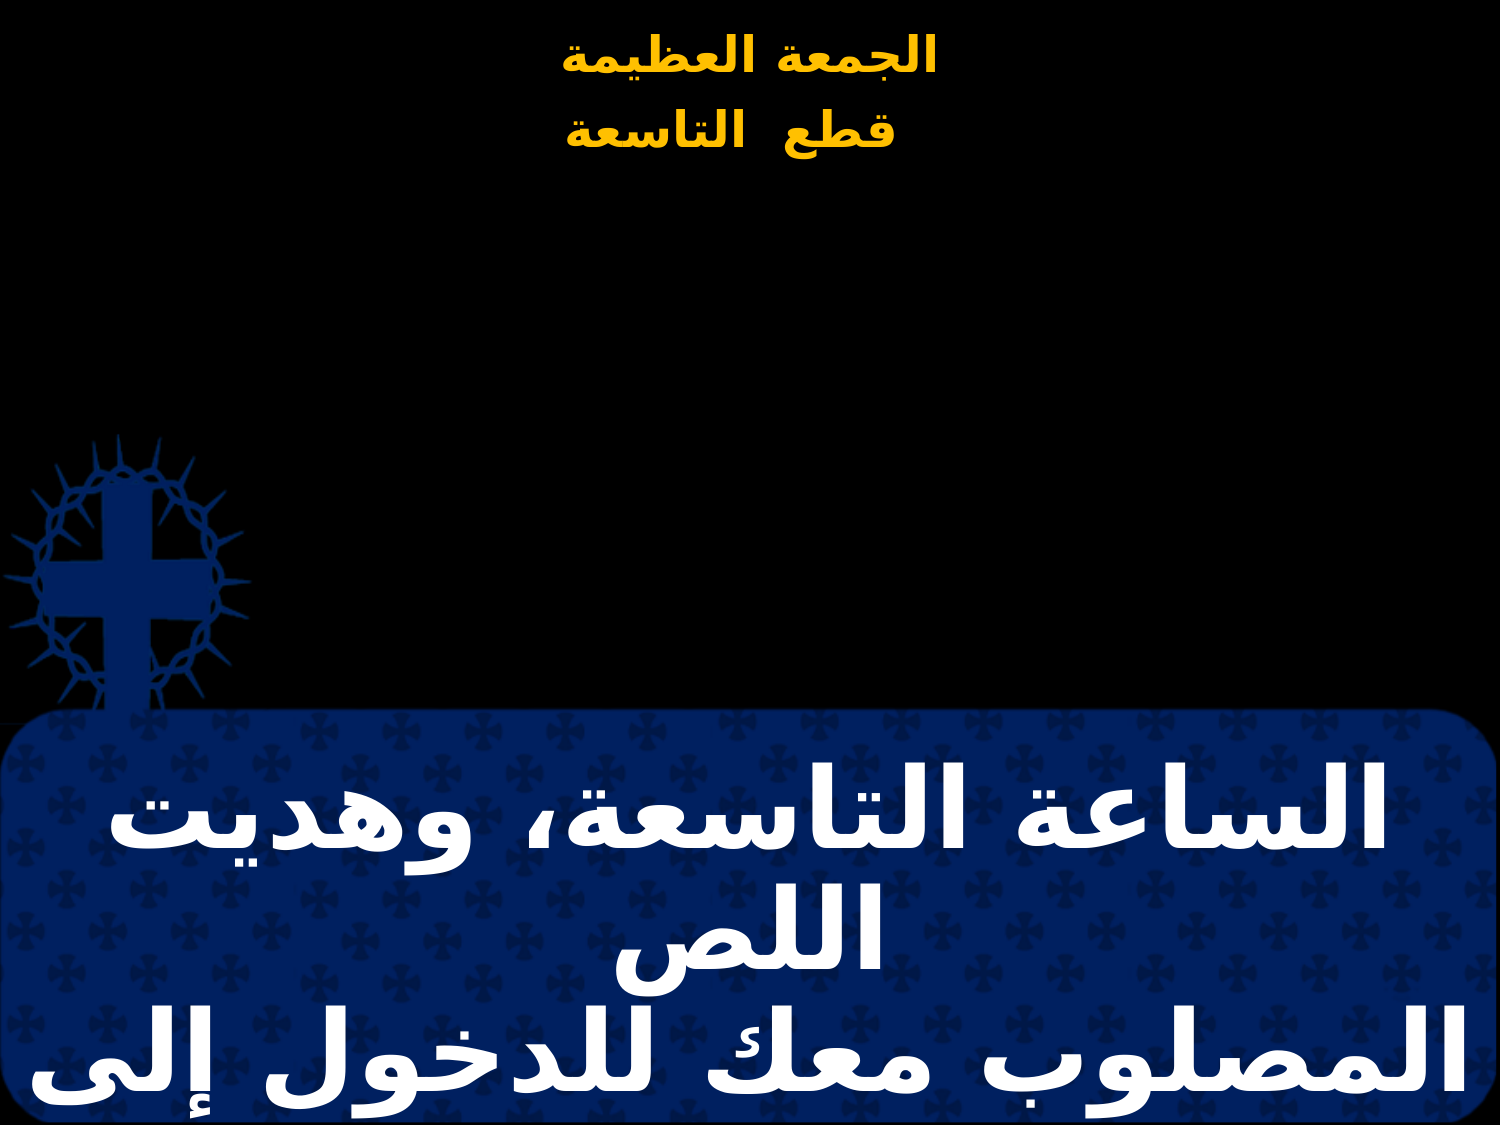

# الساعة التاسعة، وهديت اللص المصلوب معك للدخول إلى